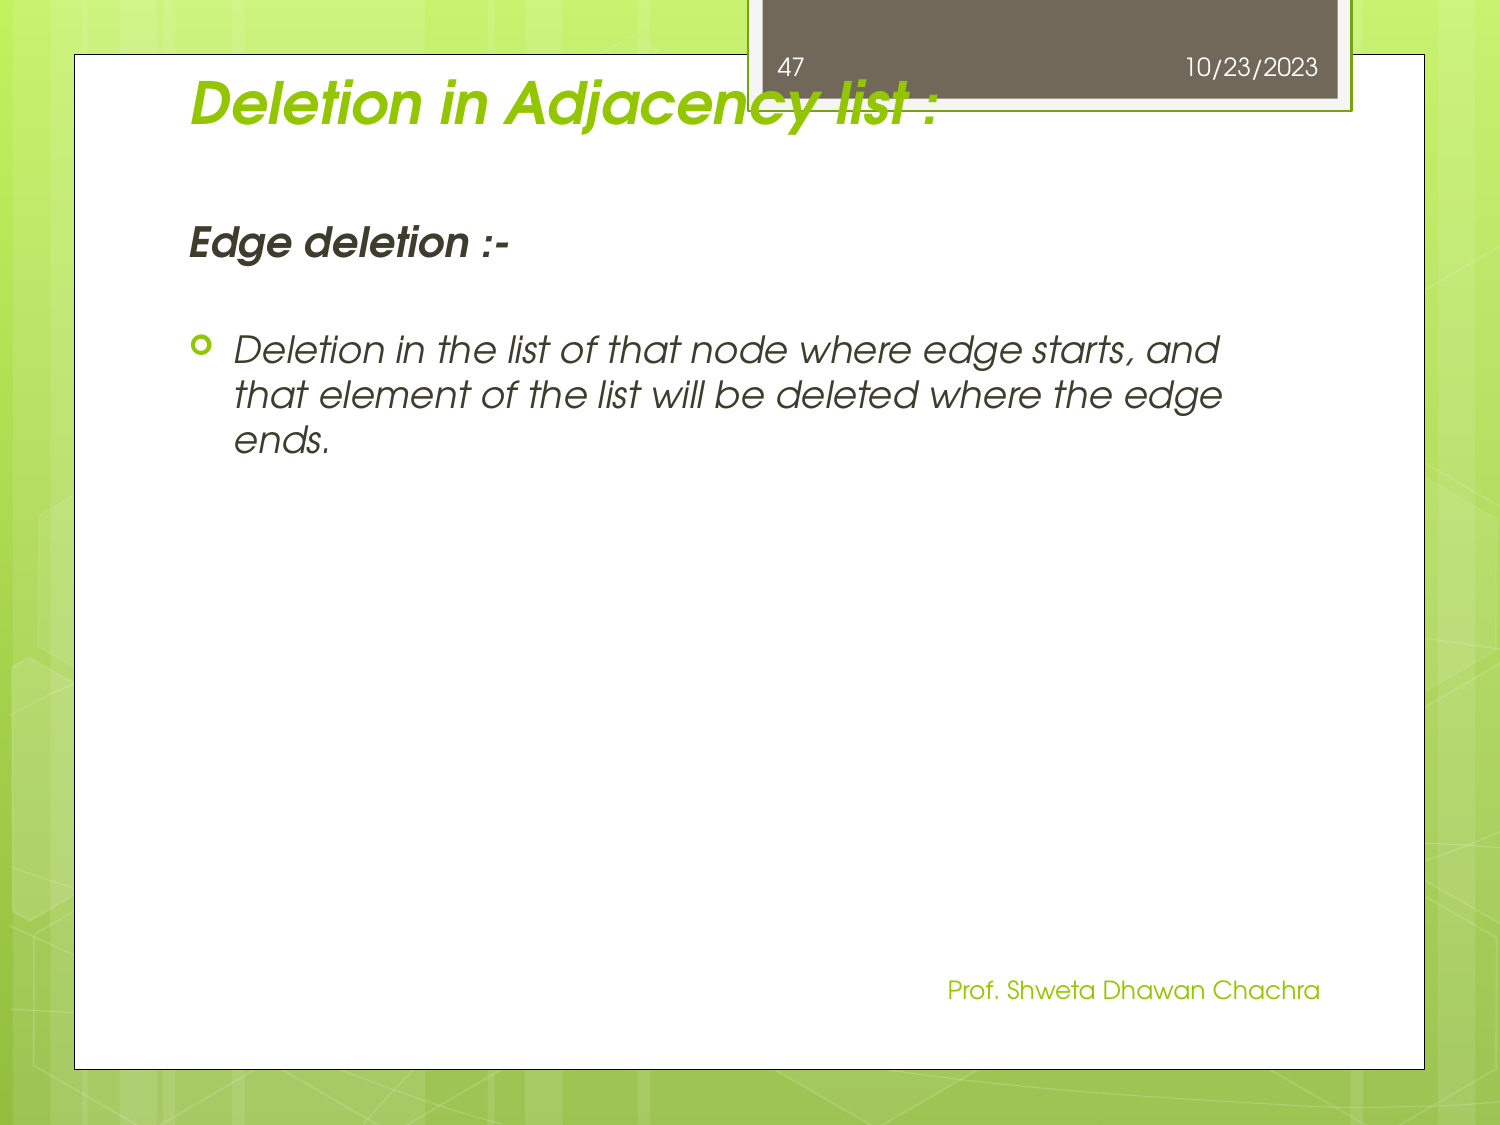

47
10/23/2023
# Deletion in Adjacency list :

Edge deletion :-

Deletion in the list of that node where edge starts, and that element of the list will be deleted where the edge ends.

Prof. Shweta Dhawan Chachra